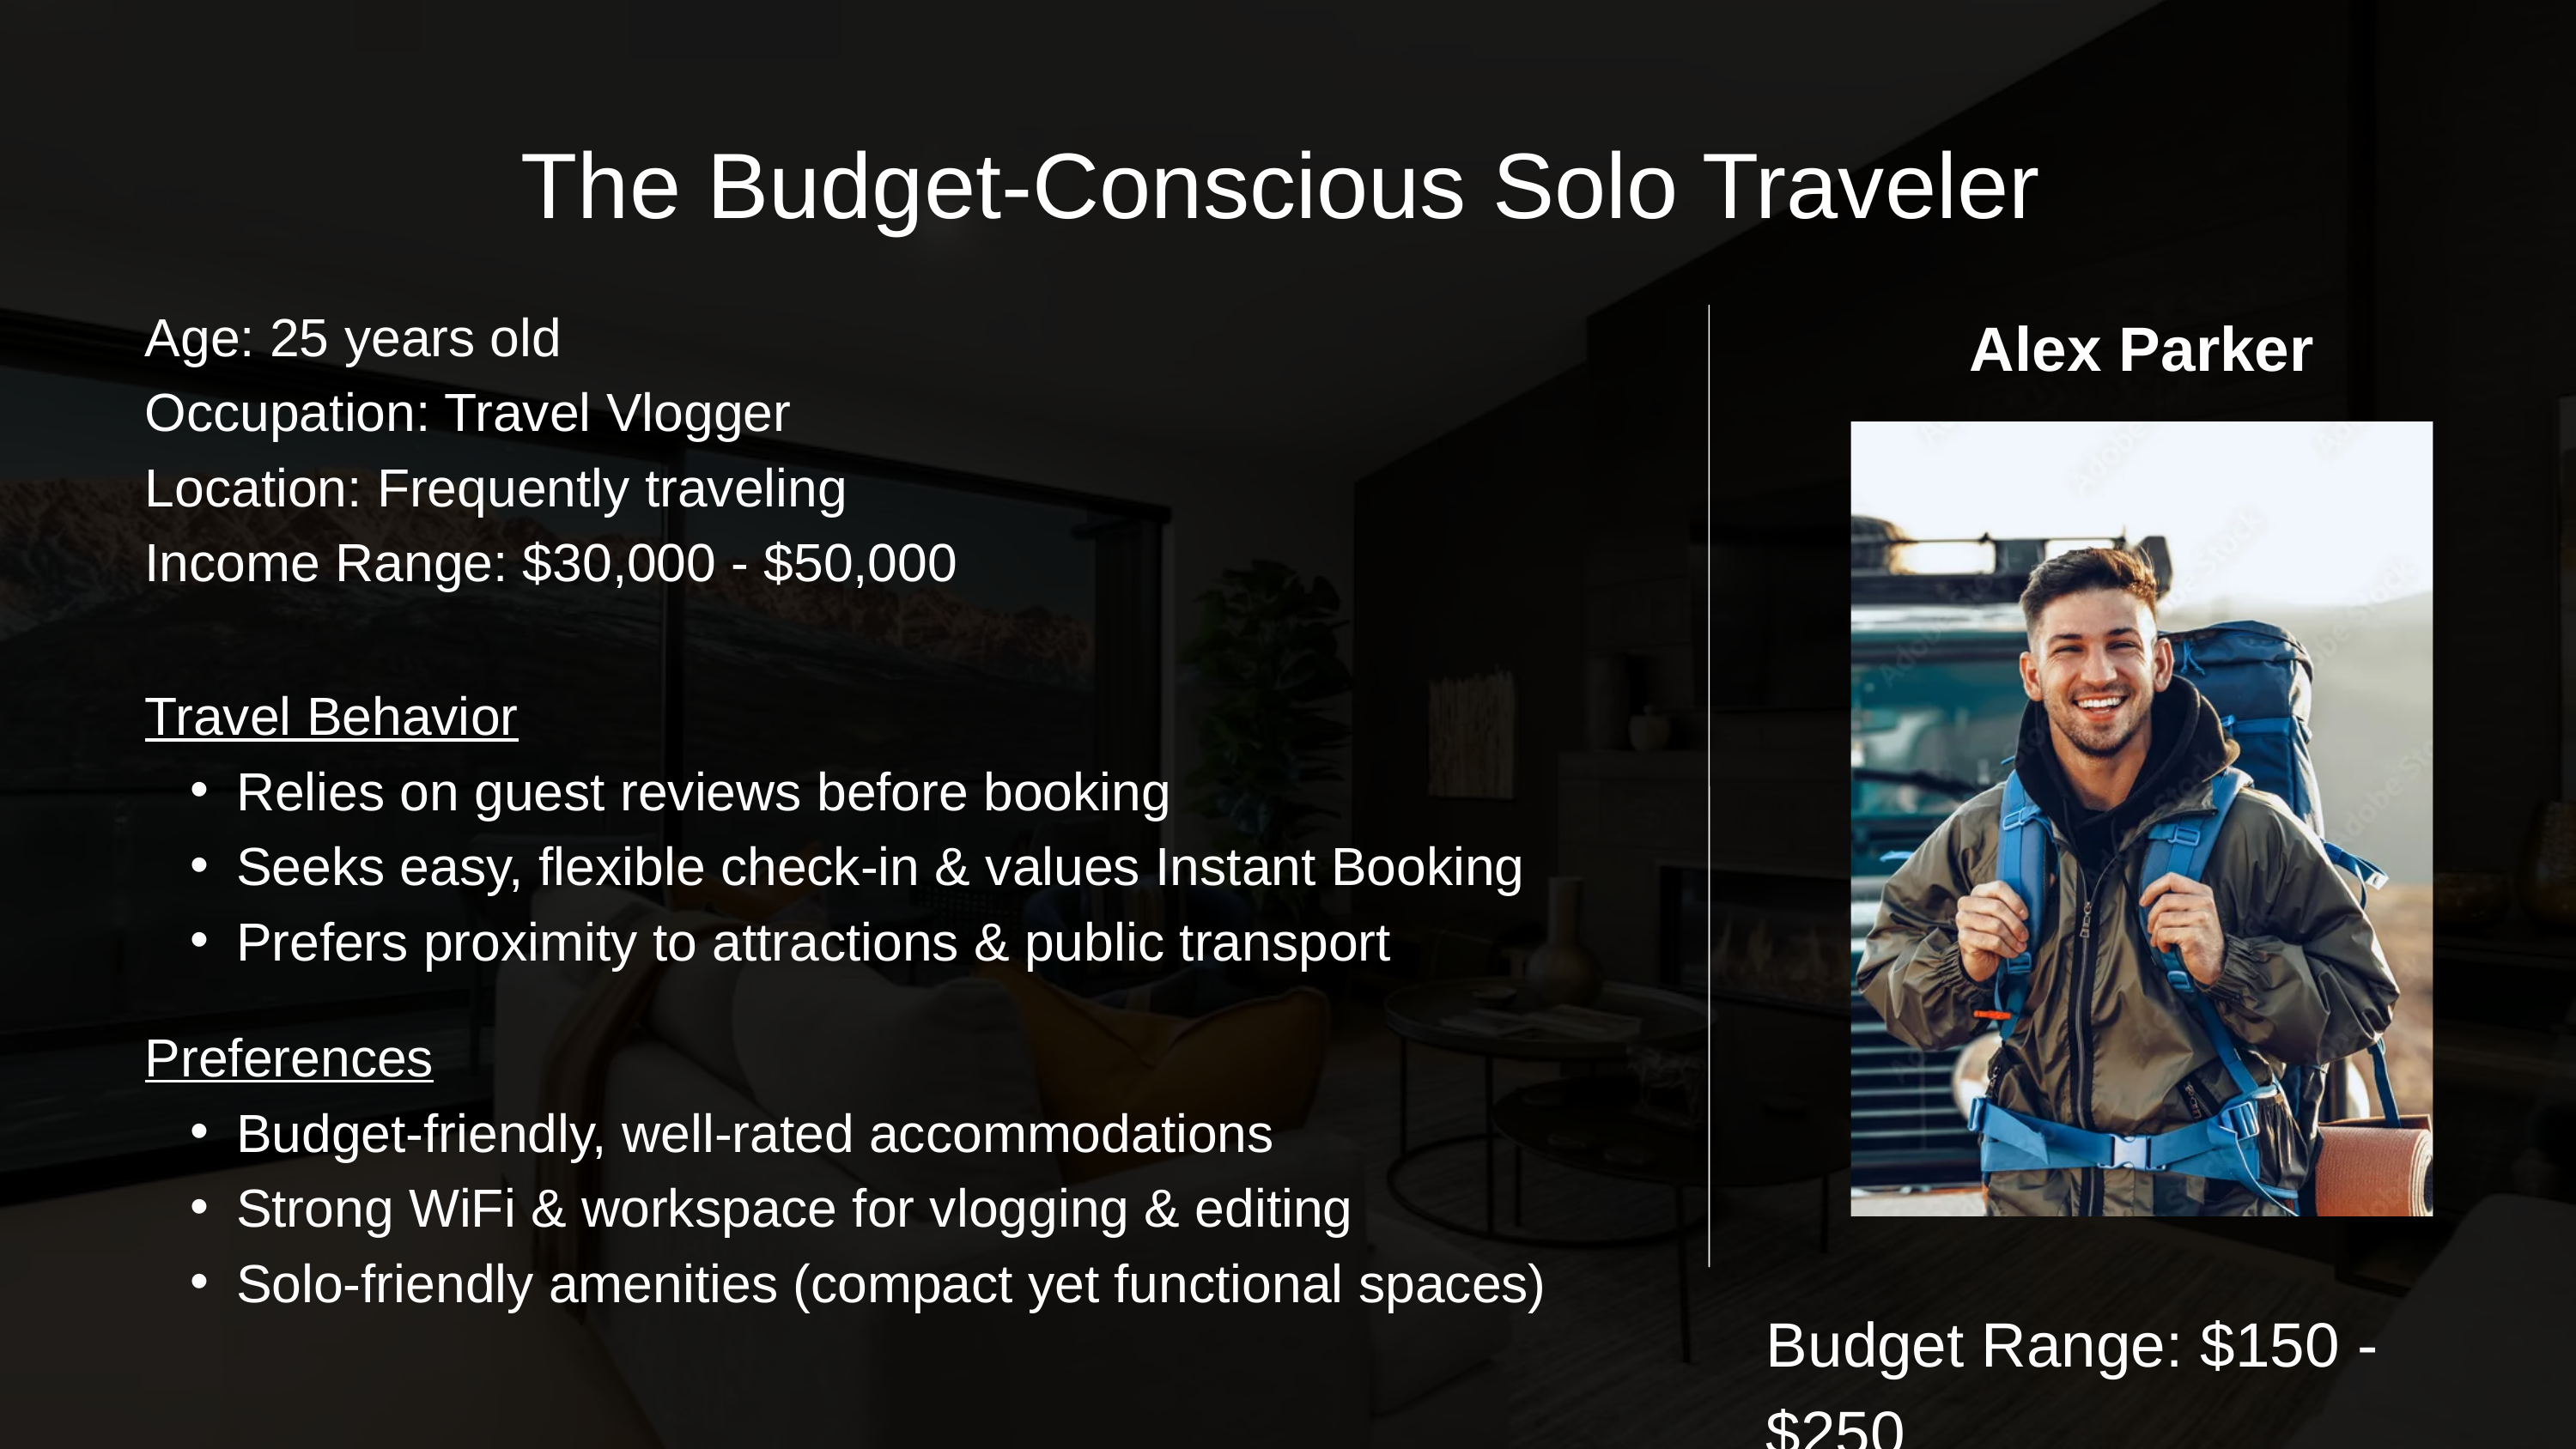

The Budget-Conscious Solo Traveler
Age: 25 years old
Occupation: Travel Vlogger
Location: Frequently traveling
Income Range: $30,000 - $50,000
Alex Parker

Travel Behavior
Relies on guest reviews before booking
Seeks easy, flexible check-in & values Instant Booking
Prefers proximity to attractions & public transport
Preferences
Budget-friendly, well-rated accommodations
Strong WiFi & workspace for vlogging & editing
Solo-friendly amenities (compact yet functional spaces)
Budget Range: $150 - $250